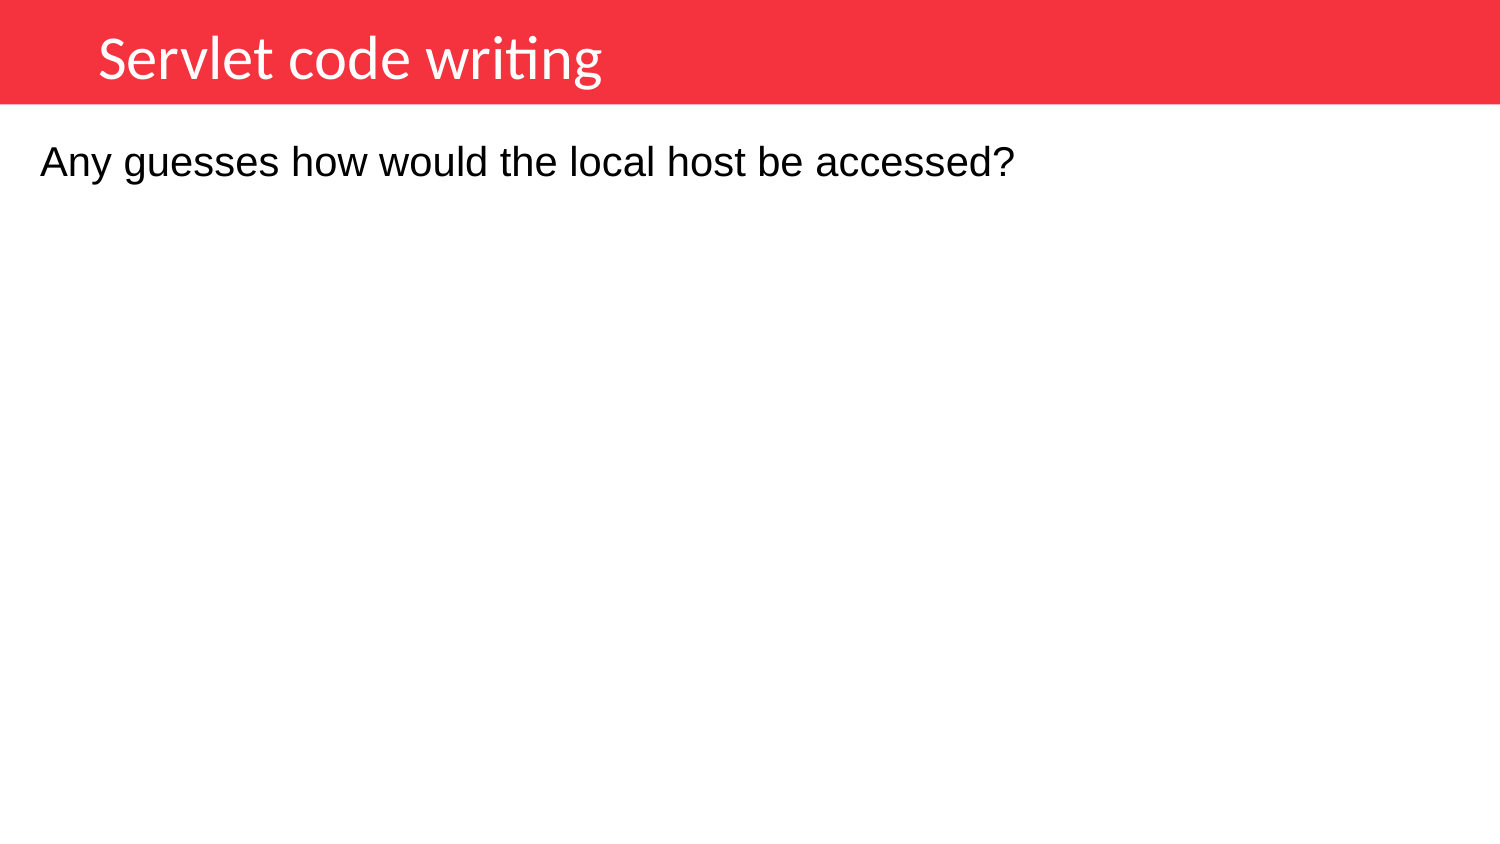

Servlet code writing

Any guesses how would the local host be accessed?